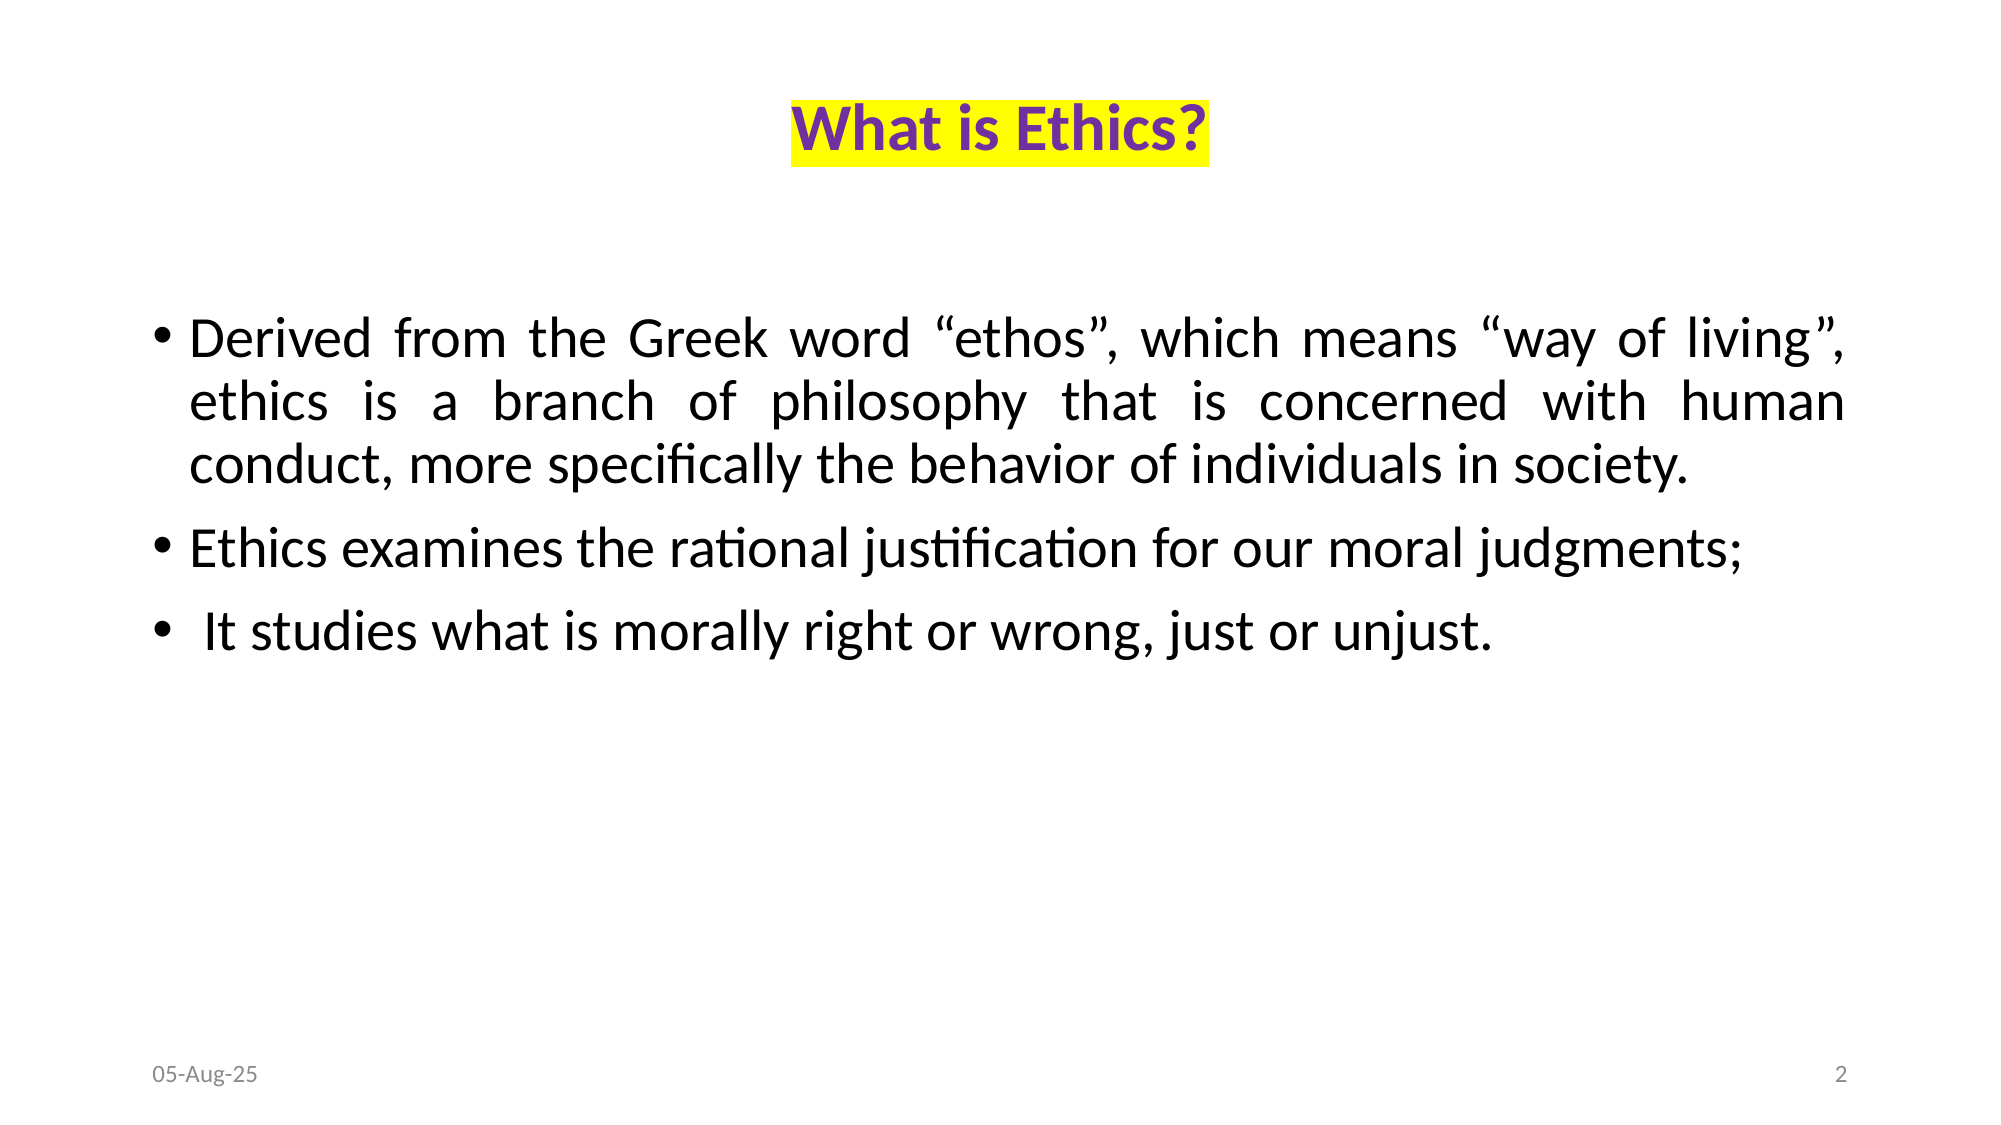

# What is Ethics?
Derived from the Greek word “ethos”, which means “way of living”, ethics is a branch of philosophy that is concerned with human conduct, more specifically the behavior of individuals in society.
Ethics examines the rational justification for our moral judgments;
 It studies what is morally right or wrong, just or unjust.

05-Aug-25
2